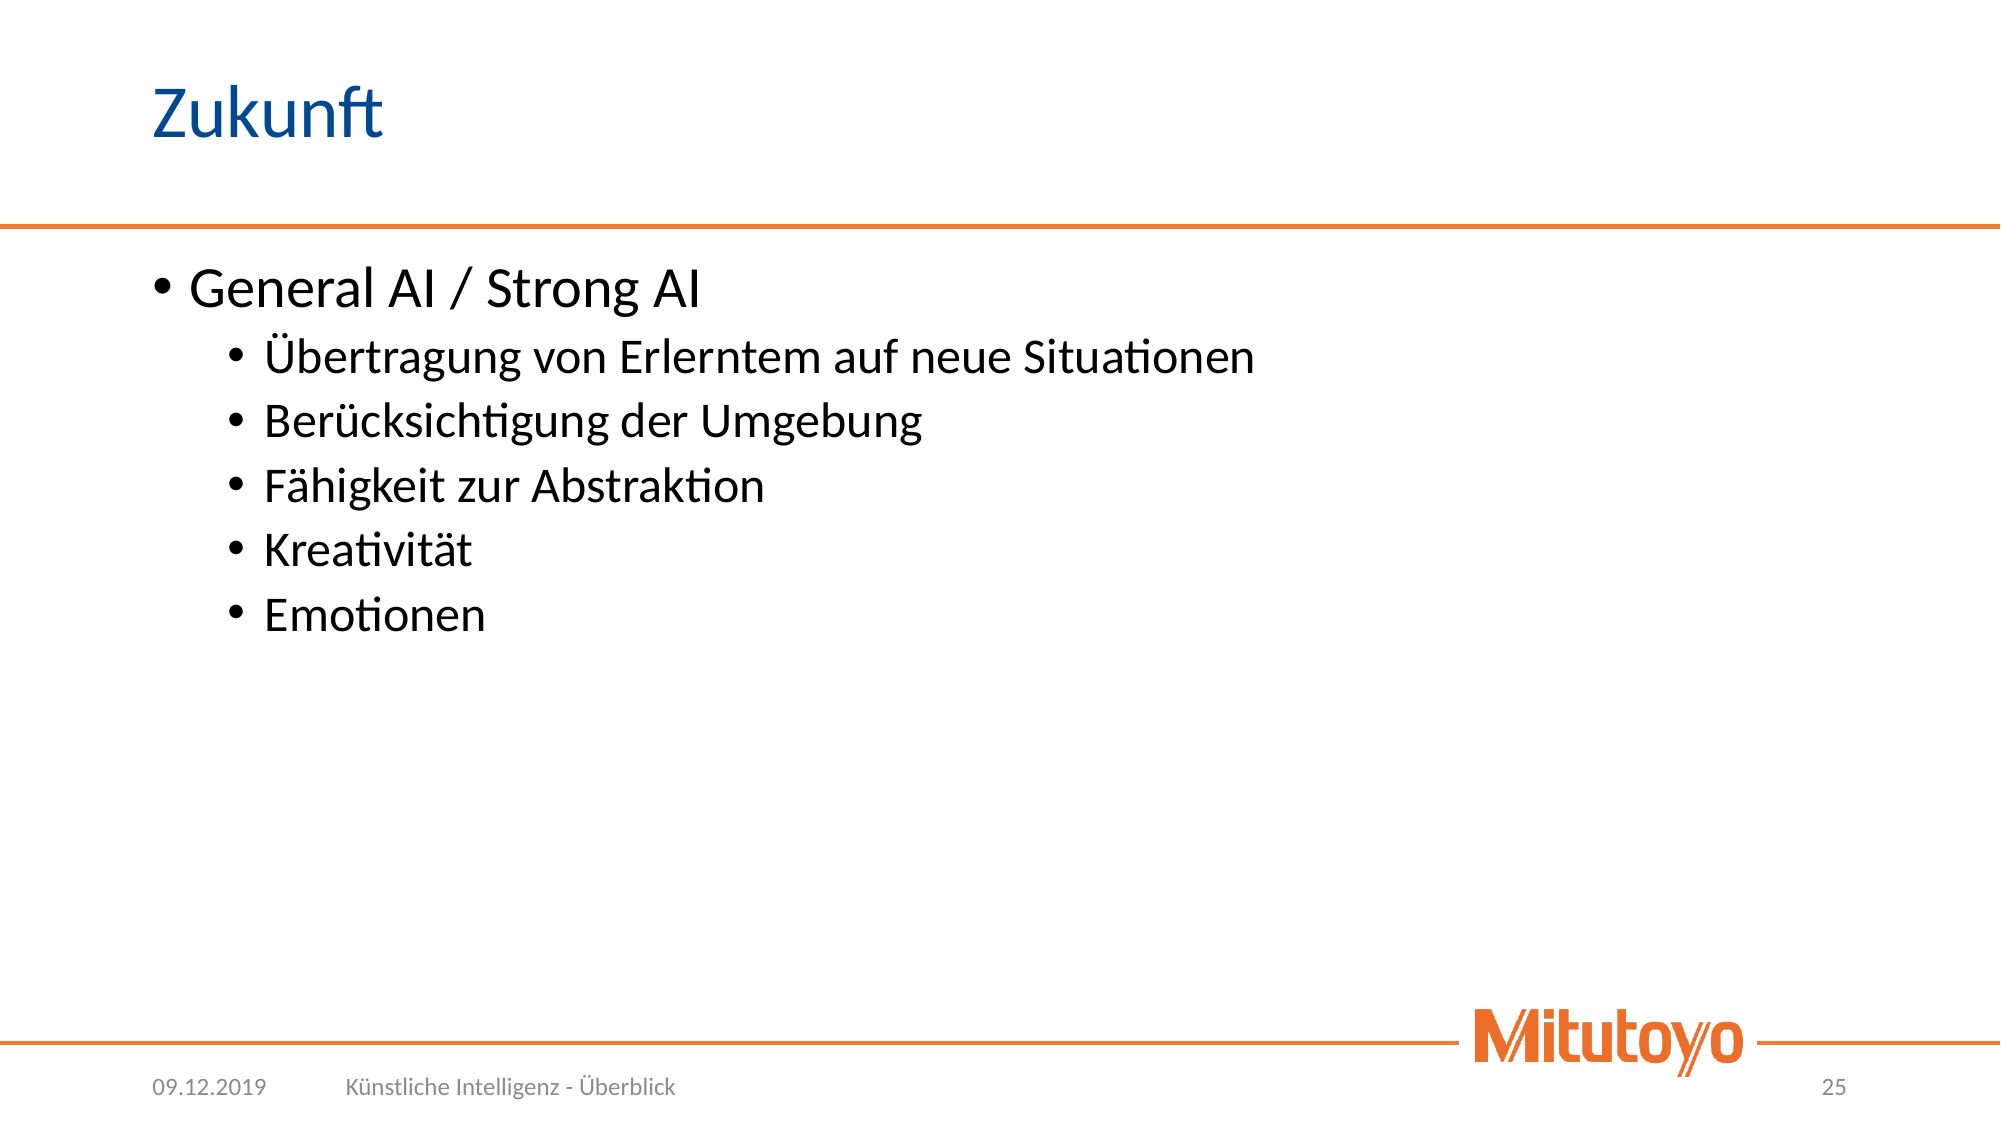

# Zukunft
General AI / Strong AI
Übertragung von Erlerntem auf neue Situationen
Berücksichtigung der Umgebung
Fähigkeit zur Abstraktion
Kreativität
Emotionen
09.12.2019
Künstliche Intelligenz - Überblick
25